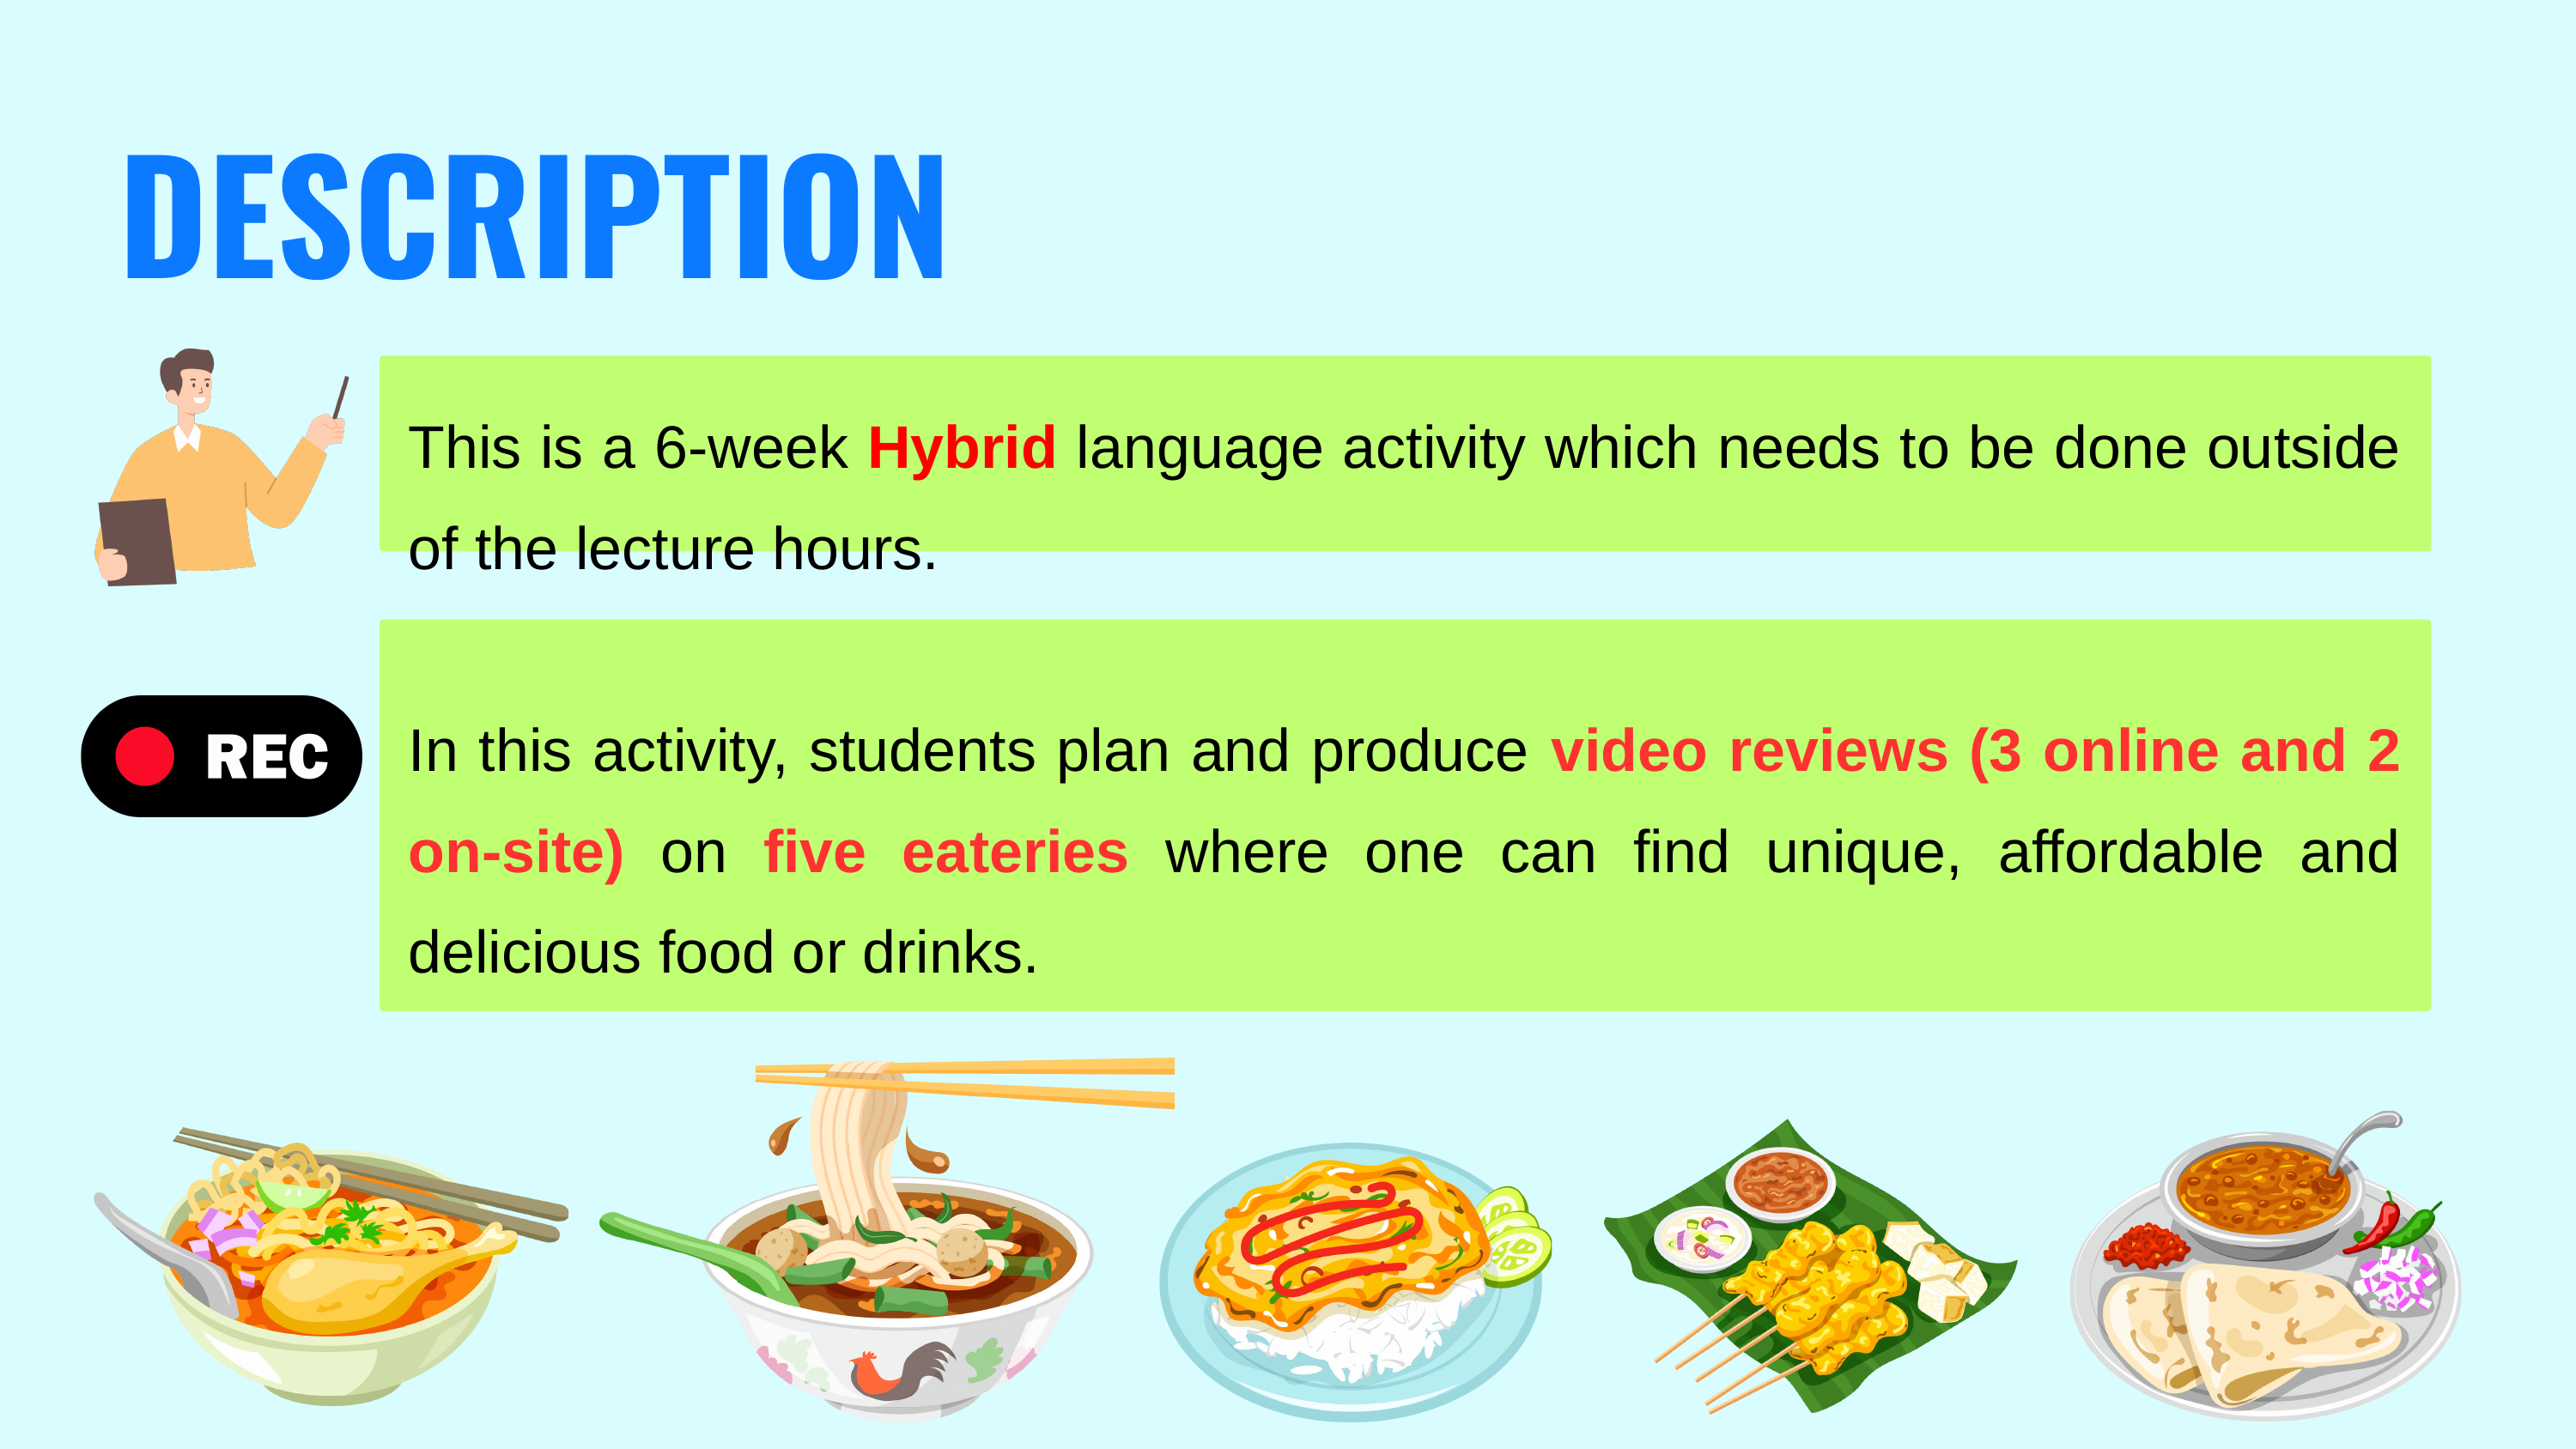

DESCRIPTION

This is a 6-week Hybrid language activity which needs to be done outside of the lecture hours.

In this activity, students plan and produce video reviews (3 online and 2 on-site) on five eateries where one can find unique, affordable and delicious food or drinks.